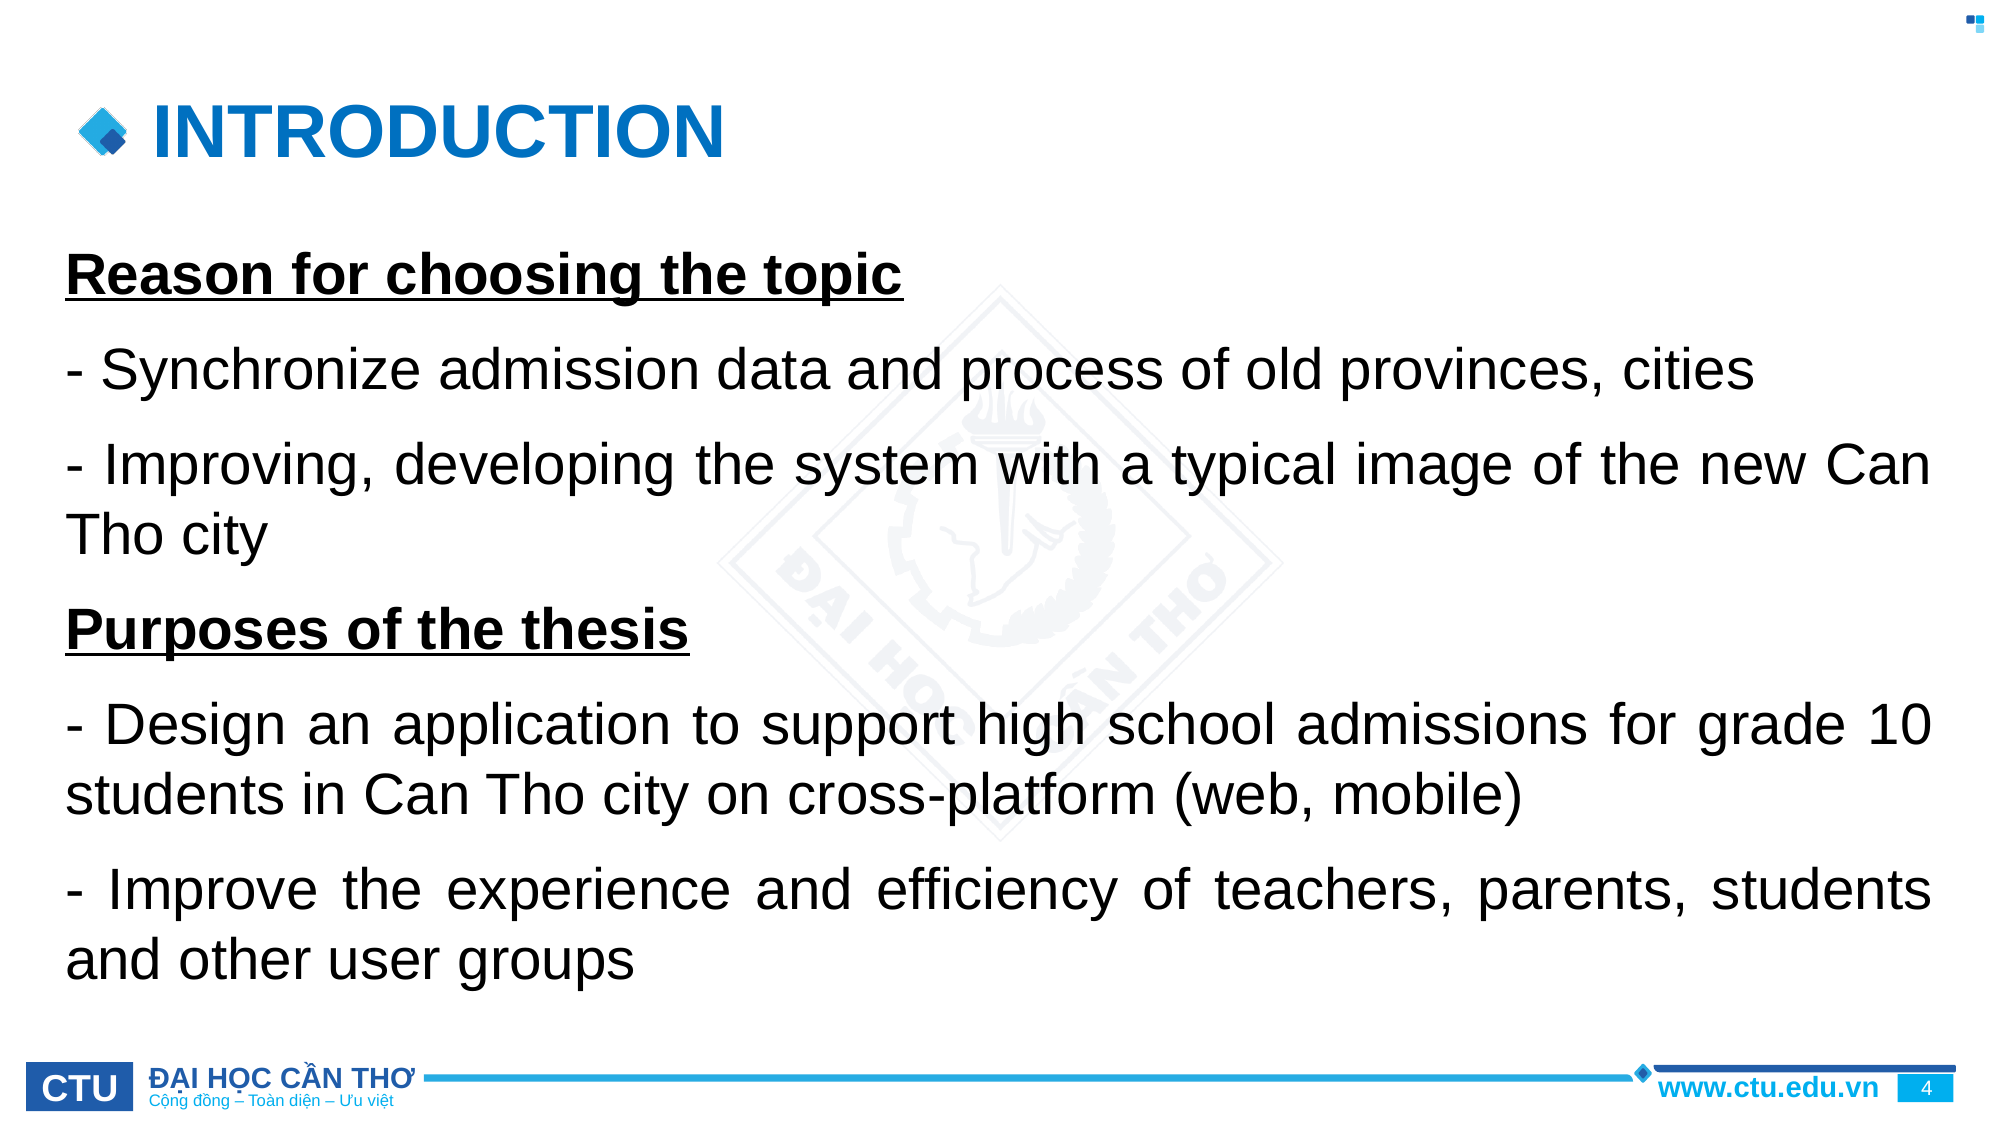

# INTRODUCTION
Reason for choosing the topic
- Synchronize admission data and process of old provinces, cities
- Improving, developing the system with a typical image of the new Can Tho city
Purposes of the thesis
- Design an application to support high school admissions for grade 10 students in Can Tho city on cross-platform (web, mobile)
- Improve the experience and efficiency of teachers, parents, students and other user groups